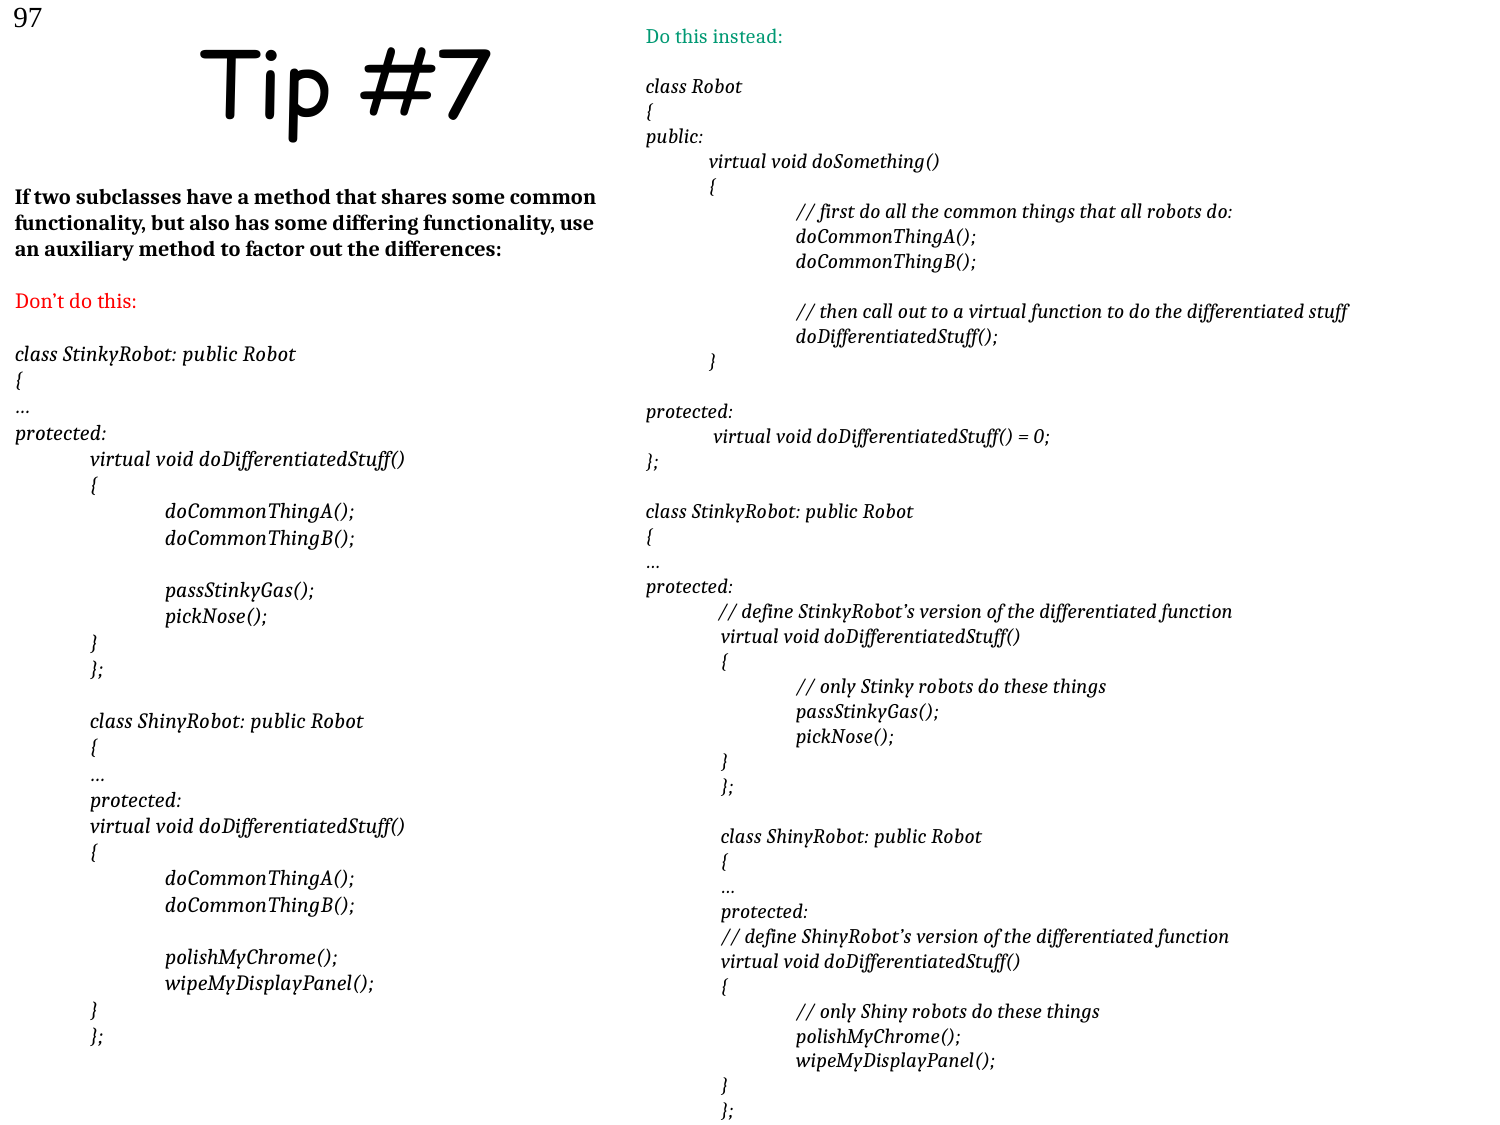

# Tip #7
97

Do this instead:

class Robot
{
public:
              virtual void doSomething()
              {
	// first do all the common things that all robots do:
	doCommonThingA();
	doCommonThingB();

	// then call out to a virtual function to do the differentiated stuff
	doDifferentiatedStuff();
              }

protected:
               virtual void doDifferentiatedStuff() = 0;
};

class StinkyRobot: public Robot
{
…
protected:
                // define StinkyRobot’s version of the differentiated function
virtual void doDifferentiatedStuff()
{
	// only Stinky robots do these things
	passStinkyGas();
	pickNose();
}
};

class ShinyRobot: public Robot
{
…
protected:
// define ShinyRobot’s version of the differentiated function
virtual void doDifferentiatedStuff()
{
	// only Shiny robots do these things
	polishMyChrome();
	wipeMyDisplayPanel();
}
};
If two subclasses have a method that shares some common
functionality, but also has some differing functionality, use
an auxiliary method to factor out the differences:

Don’t do this:

class StinkyRobot: public Robot
{
…
protected:
virtual void doDifferentiatedStuff()
{
	doCommonThingA();
	doCommonThingB();

	passStinkyGas();
	pickNose();
}
};

class ShinyRobot: public Robot
{
…
protected:
virtual void doDifferentiatedStuff()
{
	doCommonThingA();
	doCommonThingB();

	polishMyChrome();
	wipeMyDisplayPanel();
}
};